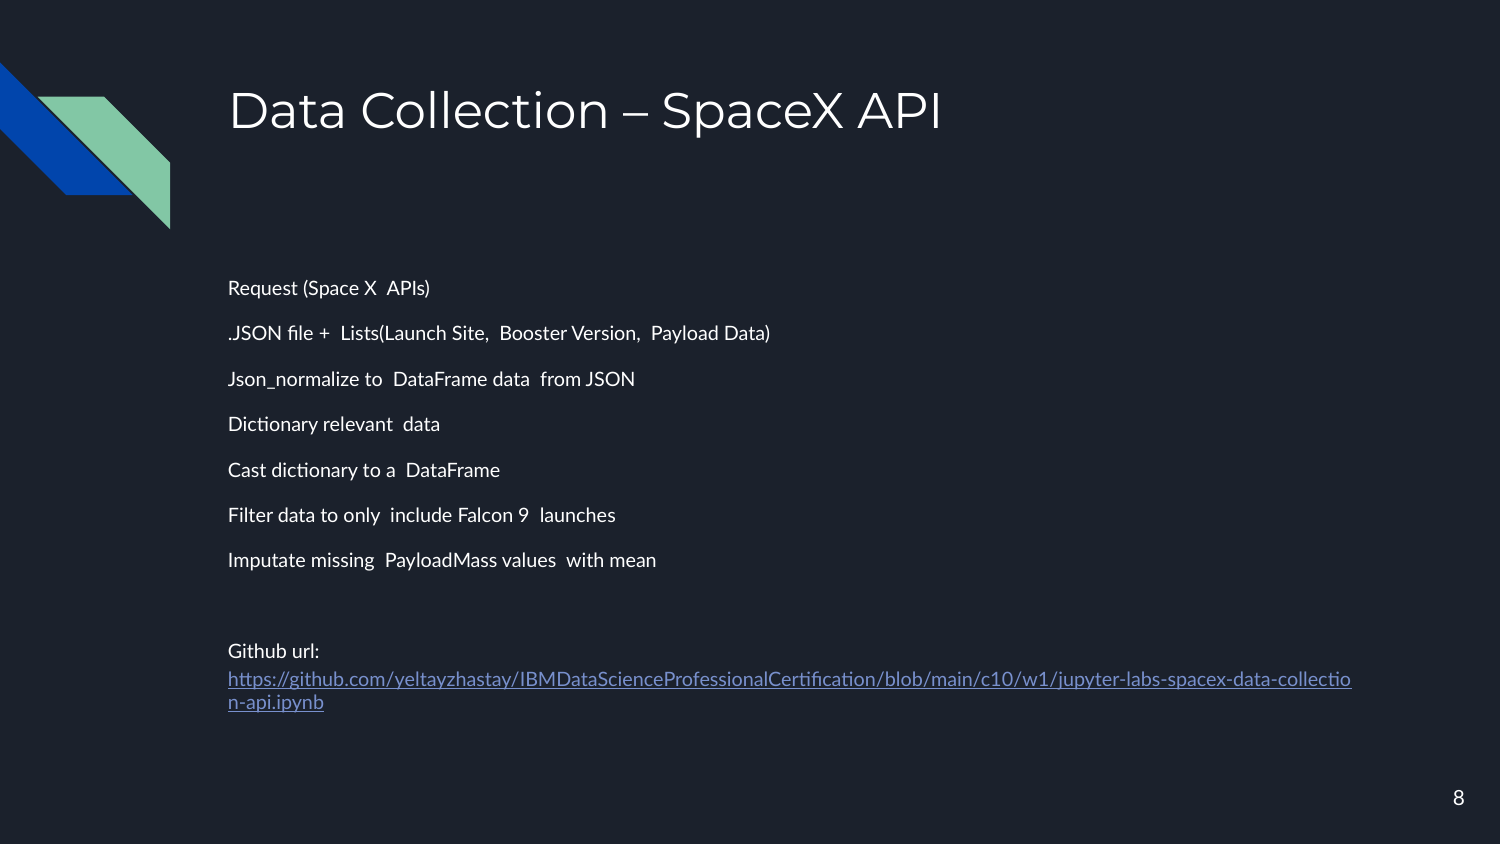

# Data Collection – SpaceX API

Request (Space X  APIs)
.JSON file +  Lists(Launch Site,  Booster Version,  Payload Data)
Json_normalize to  DataFrame data  from JSON
Dictionary relevant  data
Cast dictionary to a  DataFrame
Filter data to only  include Falcon 9  launches
Imputate missing  PayloadMass values  with mean

Github url: https://github.com/yeltayzhastay/IBMDataScienceProfessionalCertification/blob/main/c10/w1/jupyter-labs-spacex-data-collection-api.ipynb

8